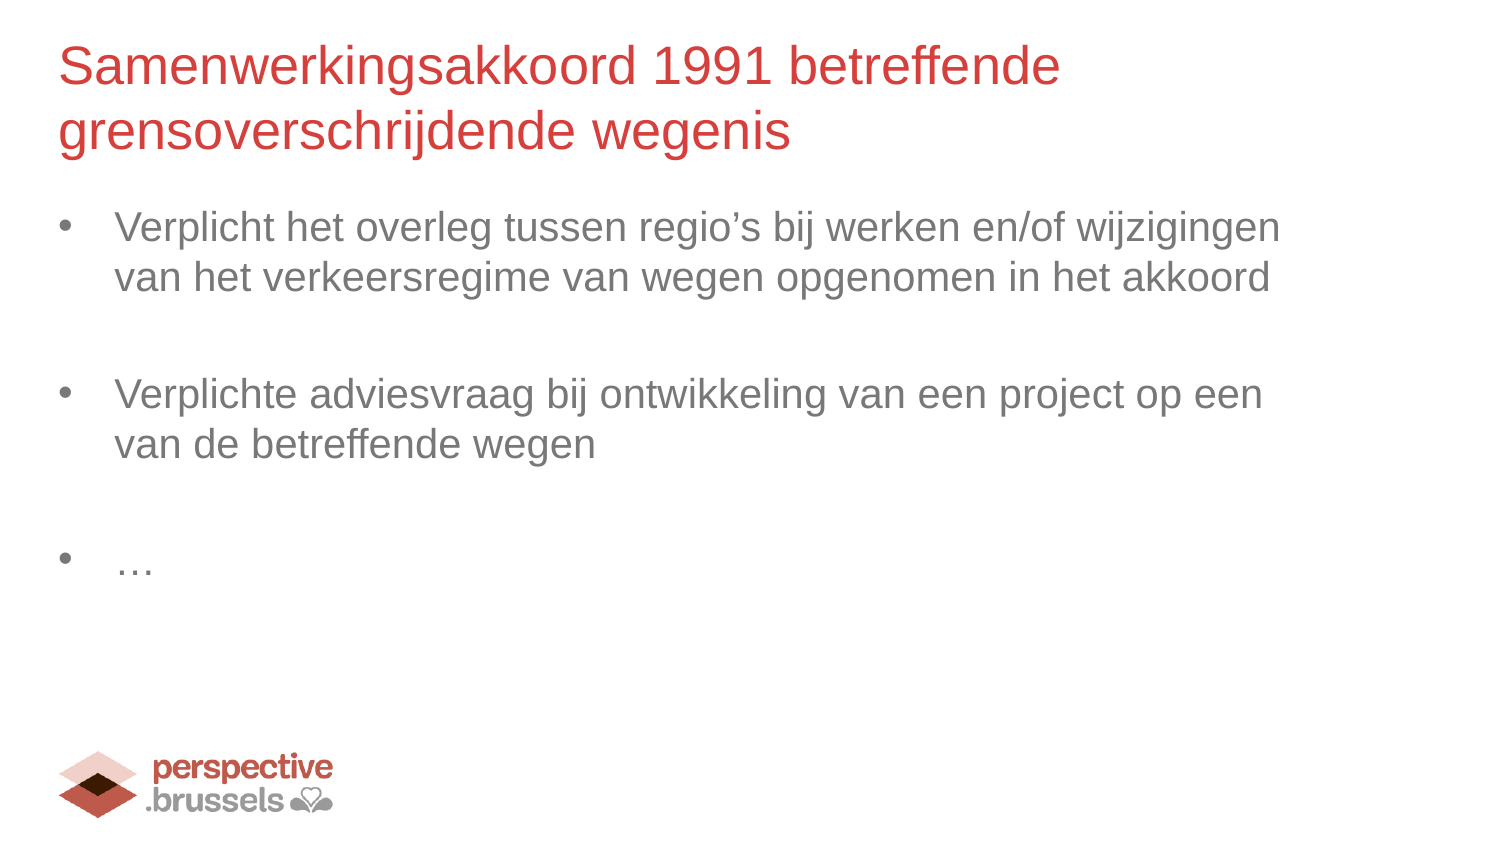

# Samenwerkingsakkoord 1991 betreffende grensoverschrijdende wegenis
Verplicht het overleg tussen regio’s bij werken en/of wijzigingen van het verkeersregime van wegen opgenomen in het akkoord

Verplichte adviesvraag bij ontwikkeling van een project op een van de betreffende wegen

…